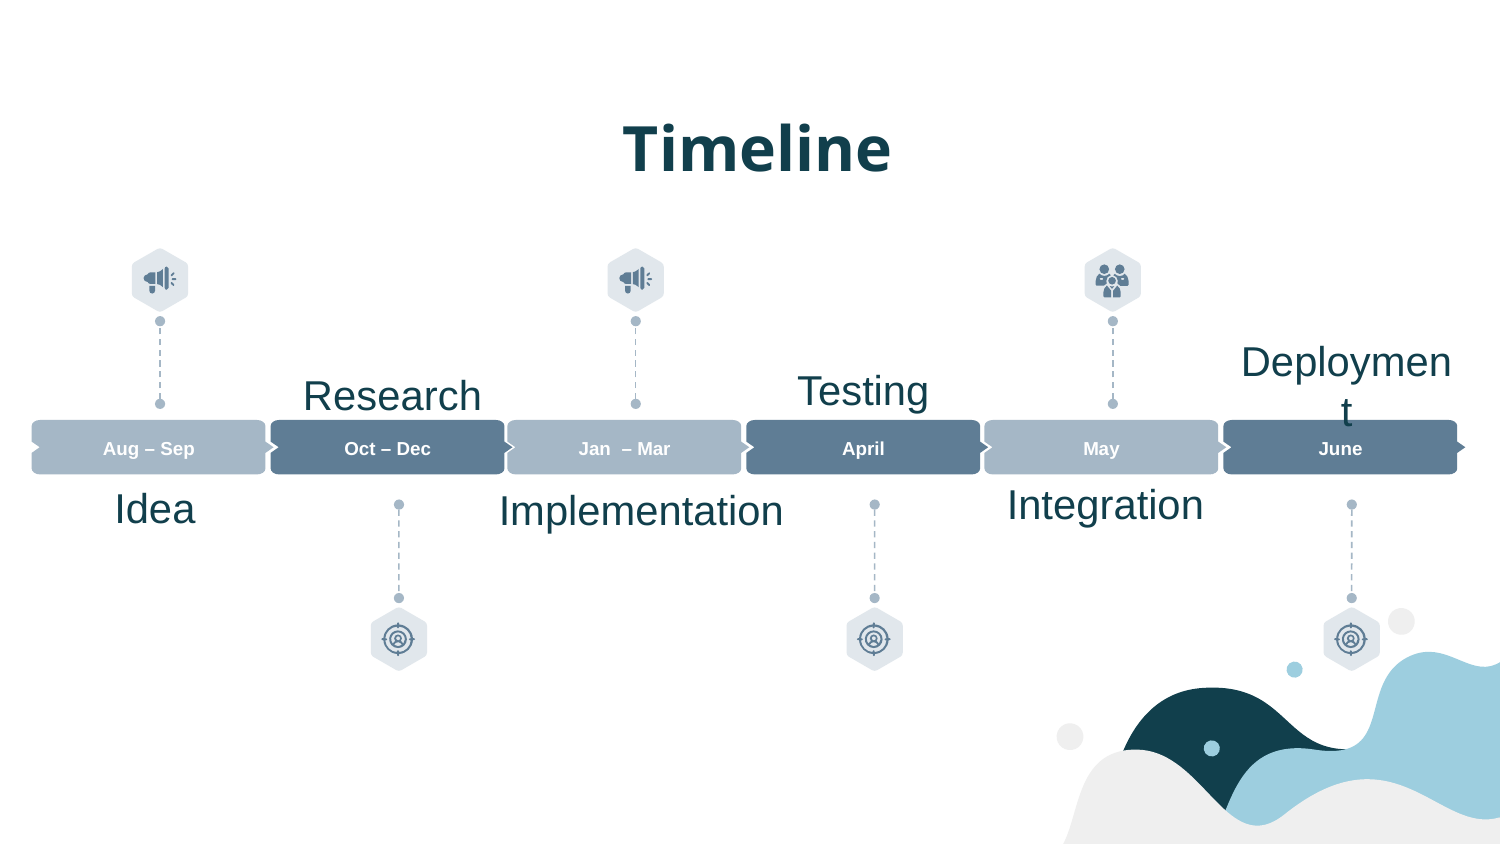

# Timeline

Testing
Deployment
Research

Jan  – Mar
April
May
June
Aug. – Sep.
Aug. – Sep.
Aug – Sep
Oct – Dec
Idea
Implementation
Integration